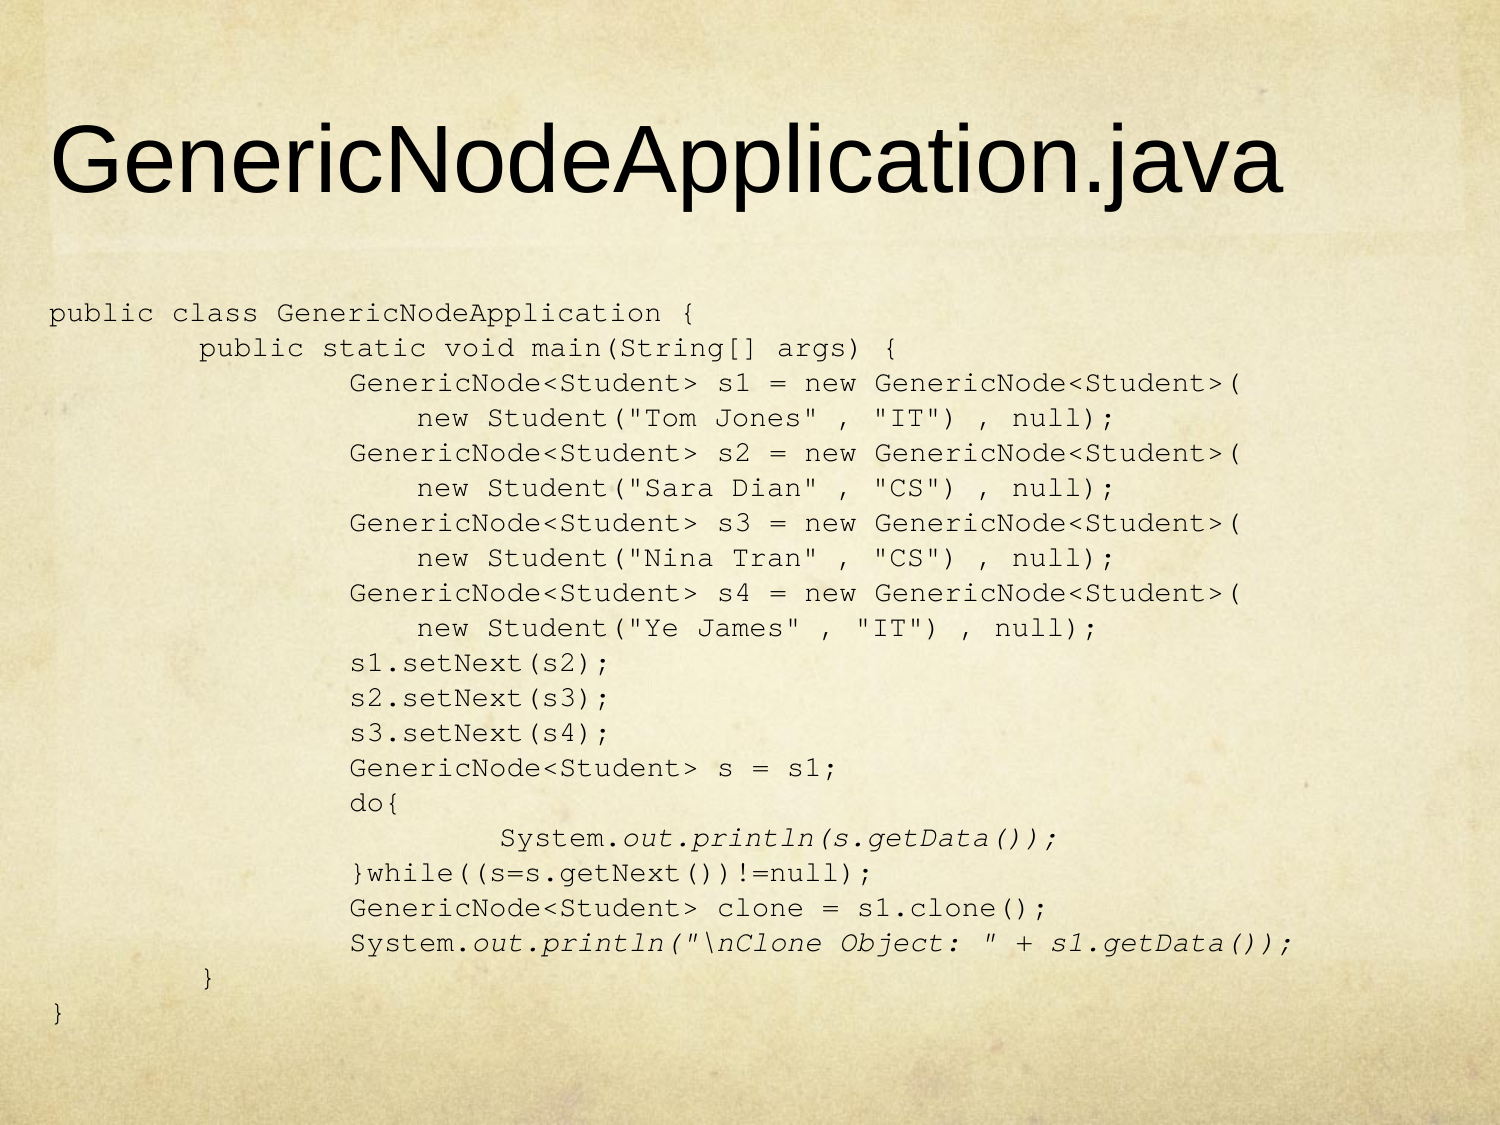

# GenericNodeApplication.java
public class GenericNodeApplication {
	public static void main(String[] args) {
		GenericNode<Student> s1 = new GenericNode<Student>(
                     new Student("Tom Jones" , "IT") , null);
		GenericNode<Student> s2 = new GenericNode<Student>(
                     new Student("Sara Dian" , "CS") , null);
		GenericNode<Student> s3 = new GenericNode<Student>(
                     new Student("Nina Tran" , "CS") , null);
		GenericNode<Student> s4 = new GenericNode<Student>(
                     new Student("Ye James" , "IT") , null);
		s1.setNext(s2);
		s2.setNext(s3);
		s3.setNext(s4);
		GenericNode<Student> s = s1;
		do{
			System.out.println(s.getData());
		}while((s=s.getNext())!=null);
		GenericNode<Student> clone = s1.clone();
		System.out.println("\nClone Object: " + s1.getData());
	}
}